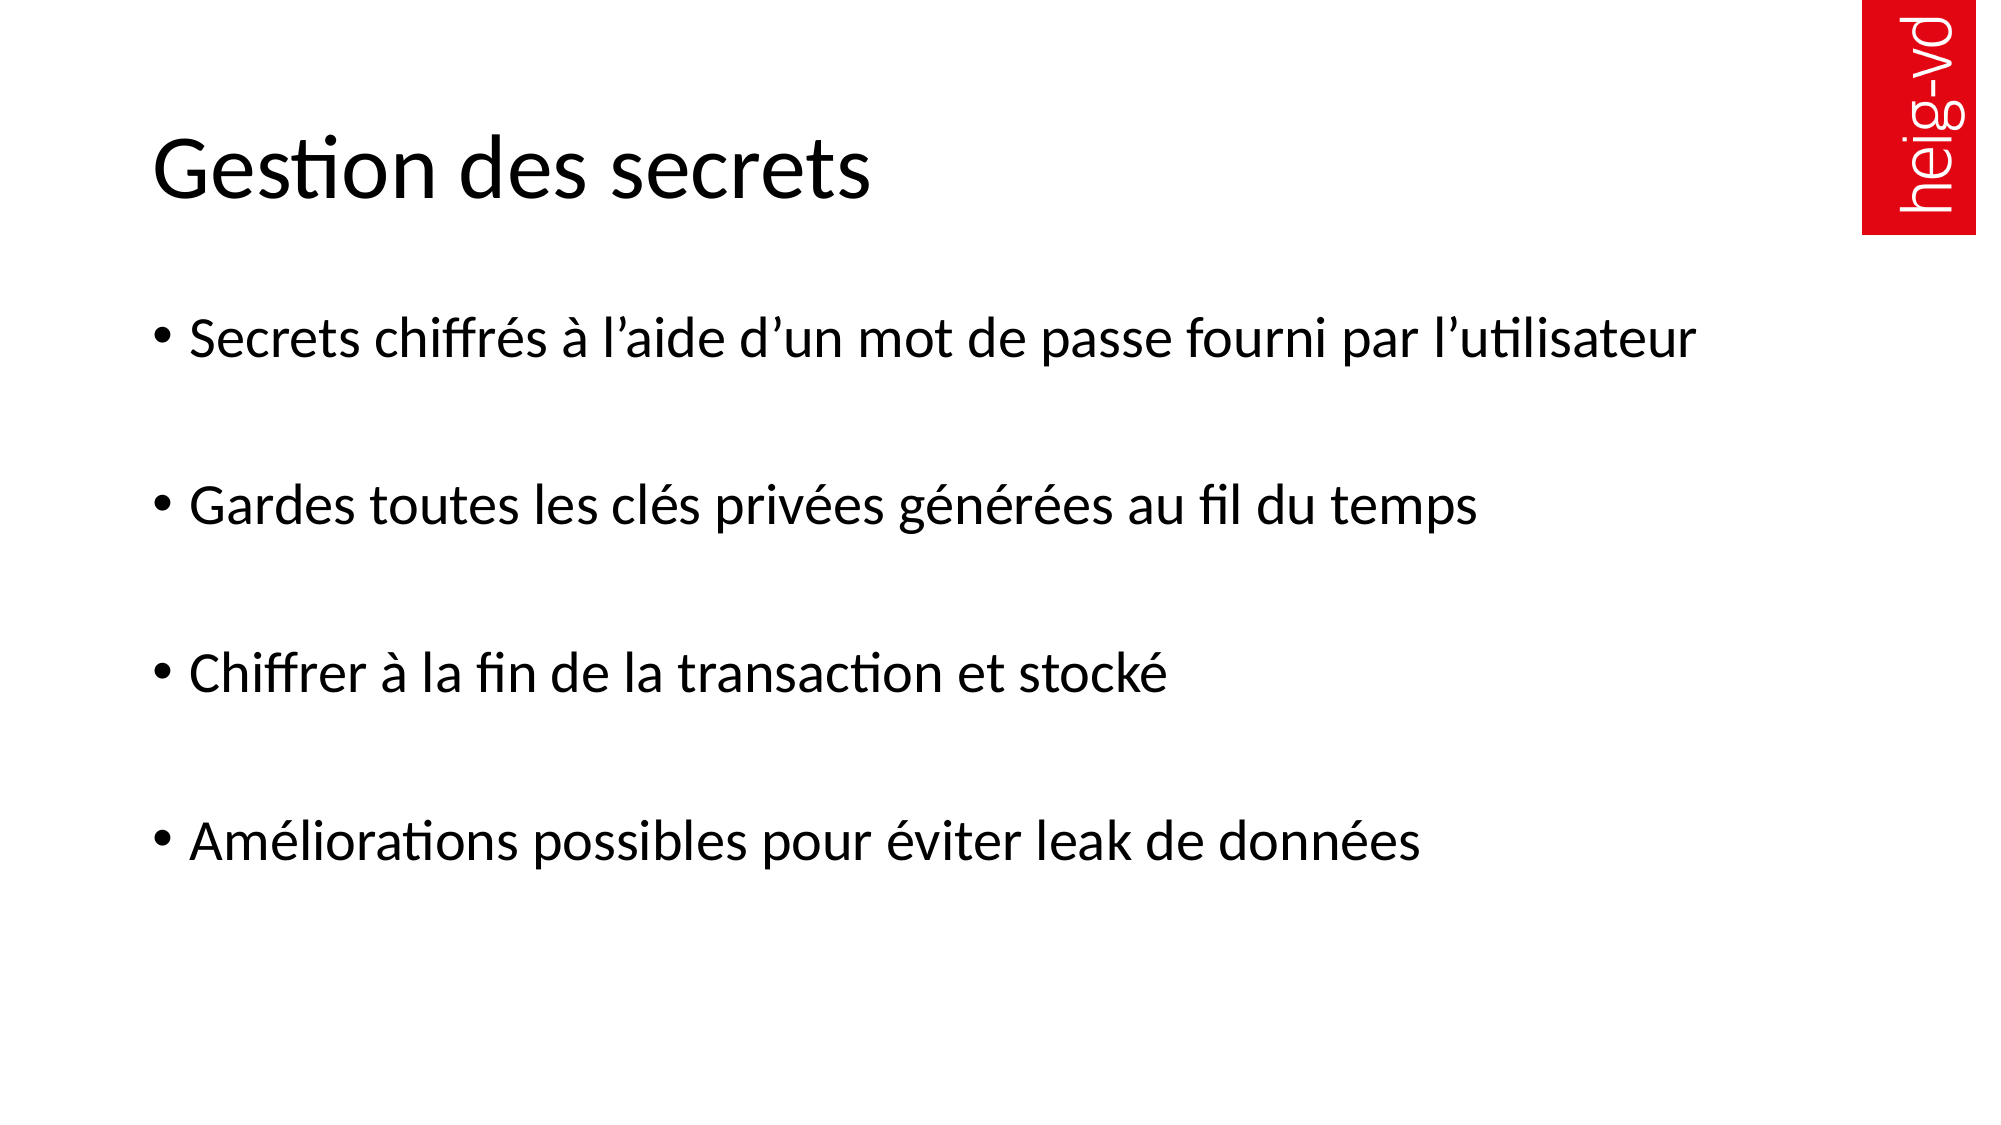

# Gestion des secrets
Secrets chiffrés à l’aide d’un mot de passe fourni par l’utilisateur

Gardes toutes les clés privées générées au fil du temps

Chiffrer à la fin de la transaction et stocké

Améliorations possibles pour éviter leak de données